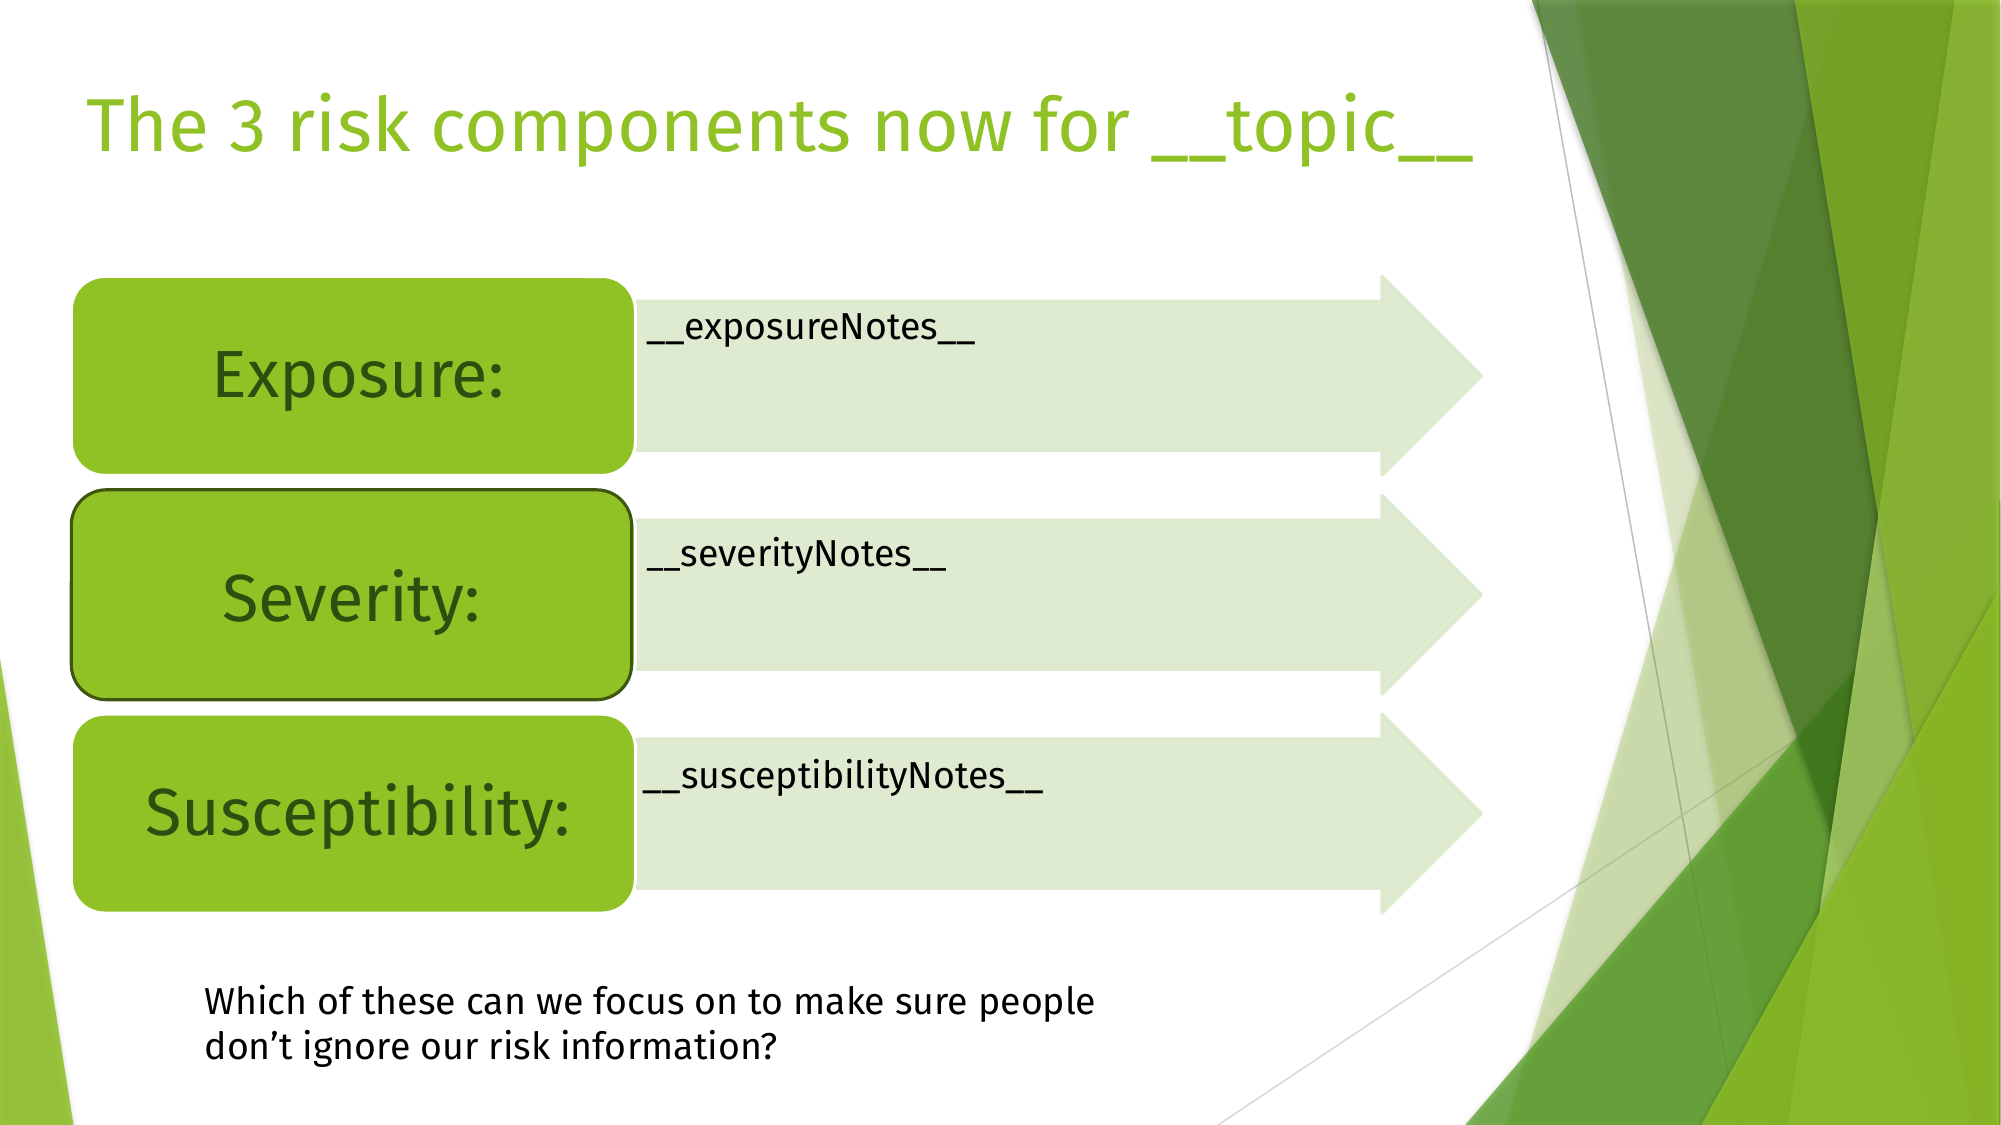

#
The 3 risk components now for __topic__
Exposure:
Susceptibility: It depends where you live
Susceptibility:
__exposureNotes__
Severity:
__severityNotes__
__susceptibilityNotes__
Which of these can we focus on to make sure people don’t ignore our risk information?